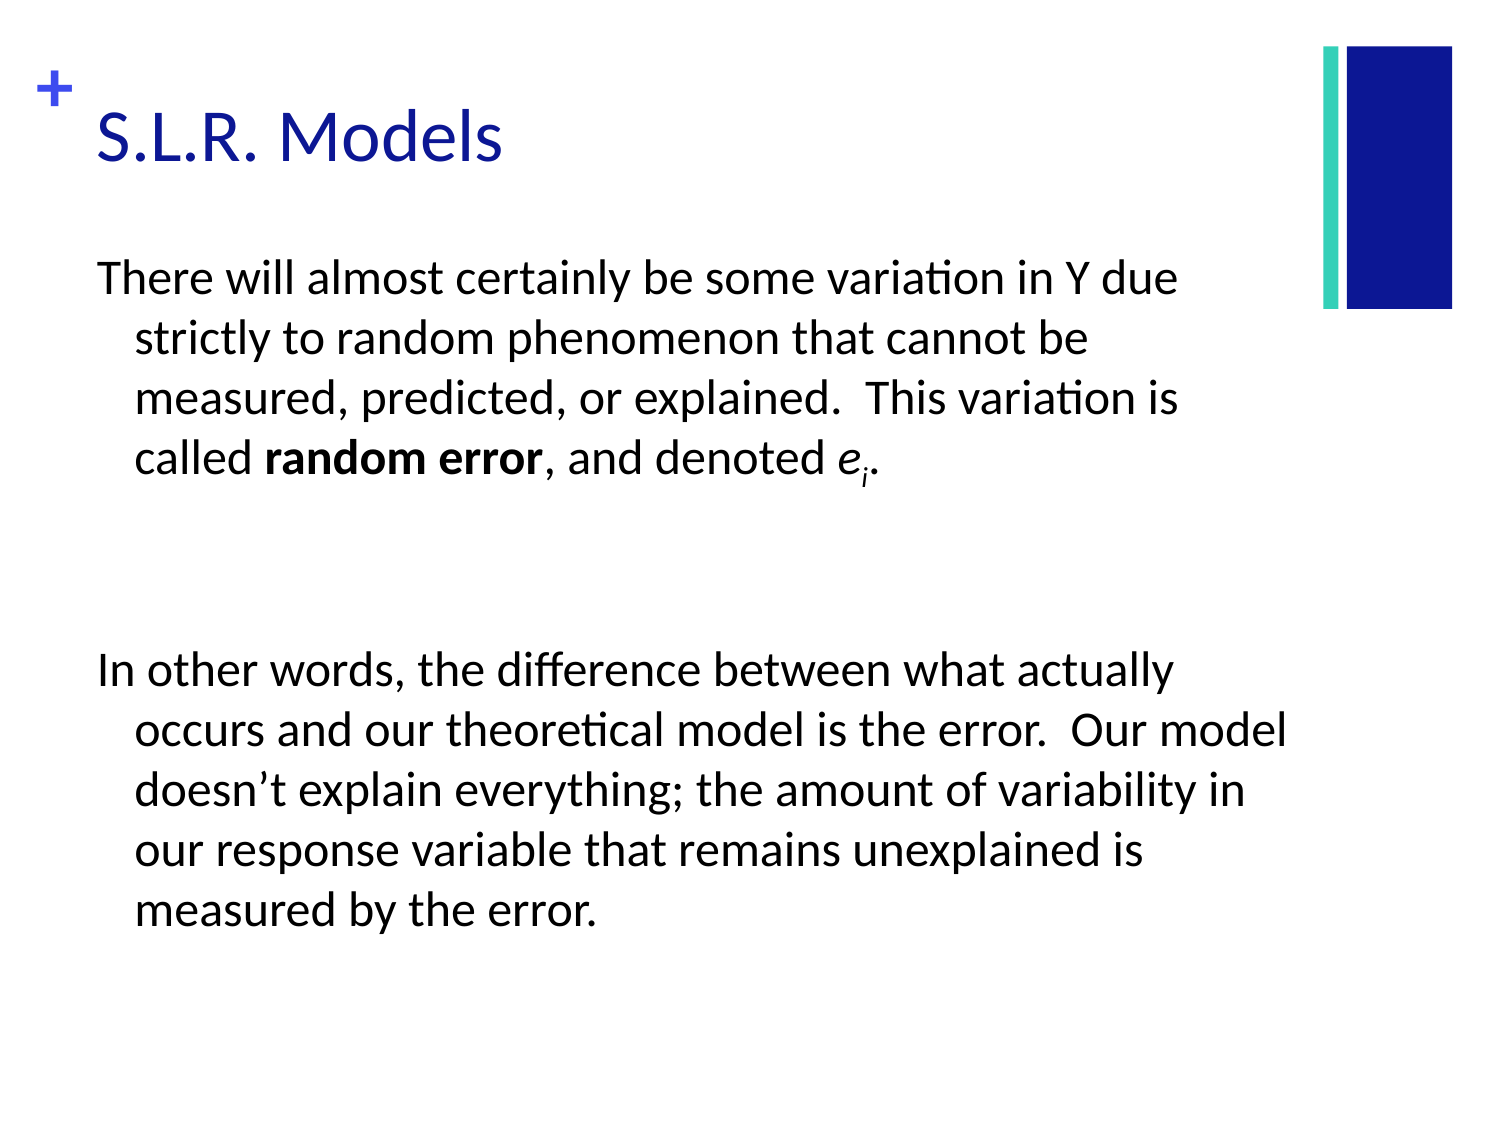

# S.L.R. Models
There will almost certainly be some variation in Y due strictly to random phenomenon that cannot be measured, predicted, or explained.  This variation is called random error, and denoted ei.

In other words, the difference between what actually occurs and our theoretical model is the error.  Our model doesn’t explain everything; the amount of variability in our response variable that remains unexplained is measured by the error.